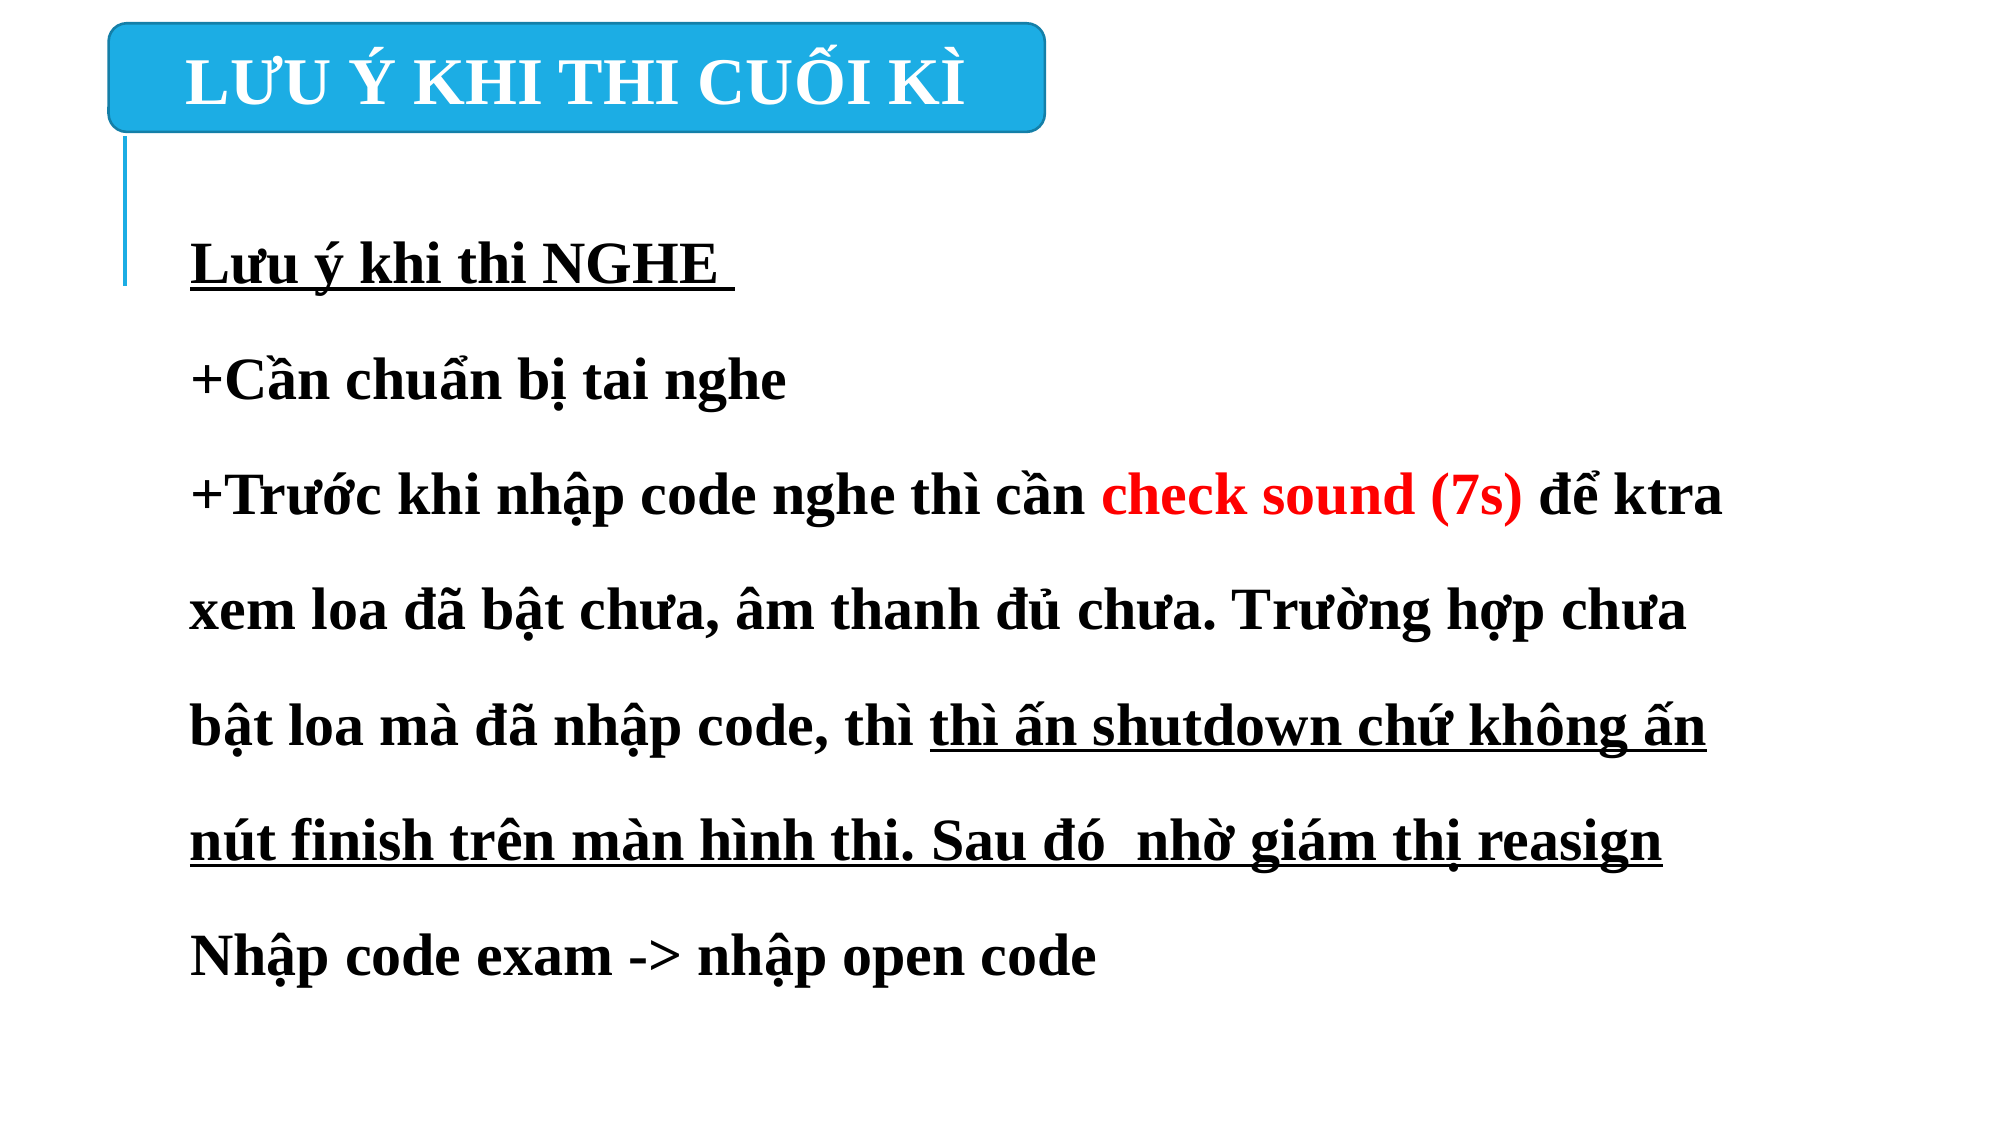

LƯU Ý KHI THI CUỐI KÌ
Lưu ý khi thi NGHE
+Cần chuẩn bị tai nghe
+Trước khi nhập code nghe thì cần check sound (7s) để ktra xem loa đã bật chưa, âm thanh đủ chưa. Trường hợp chưa bật loa mà đã nhập code, thì thì ấn shutdown chứ không ấn nút finish trên màn hình thi. Sau đó  nhờ giám thị reasign
Nhập code exam -> nhập open code